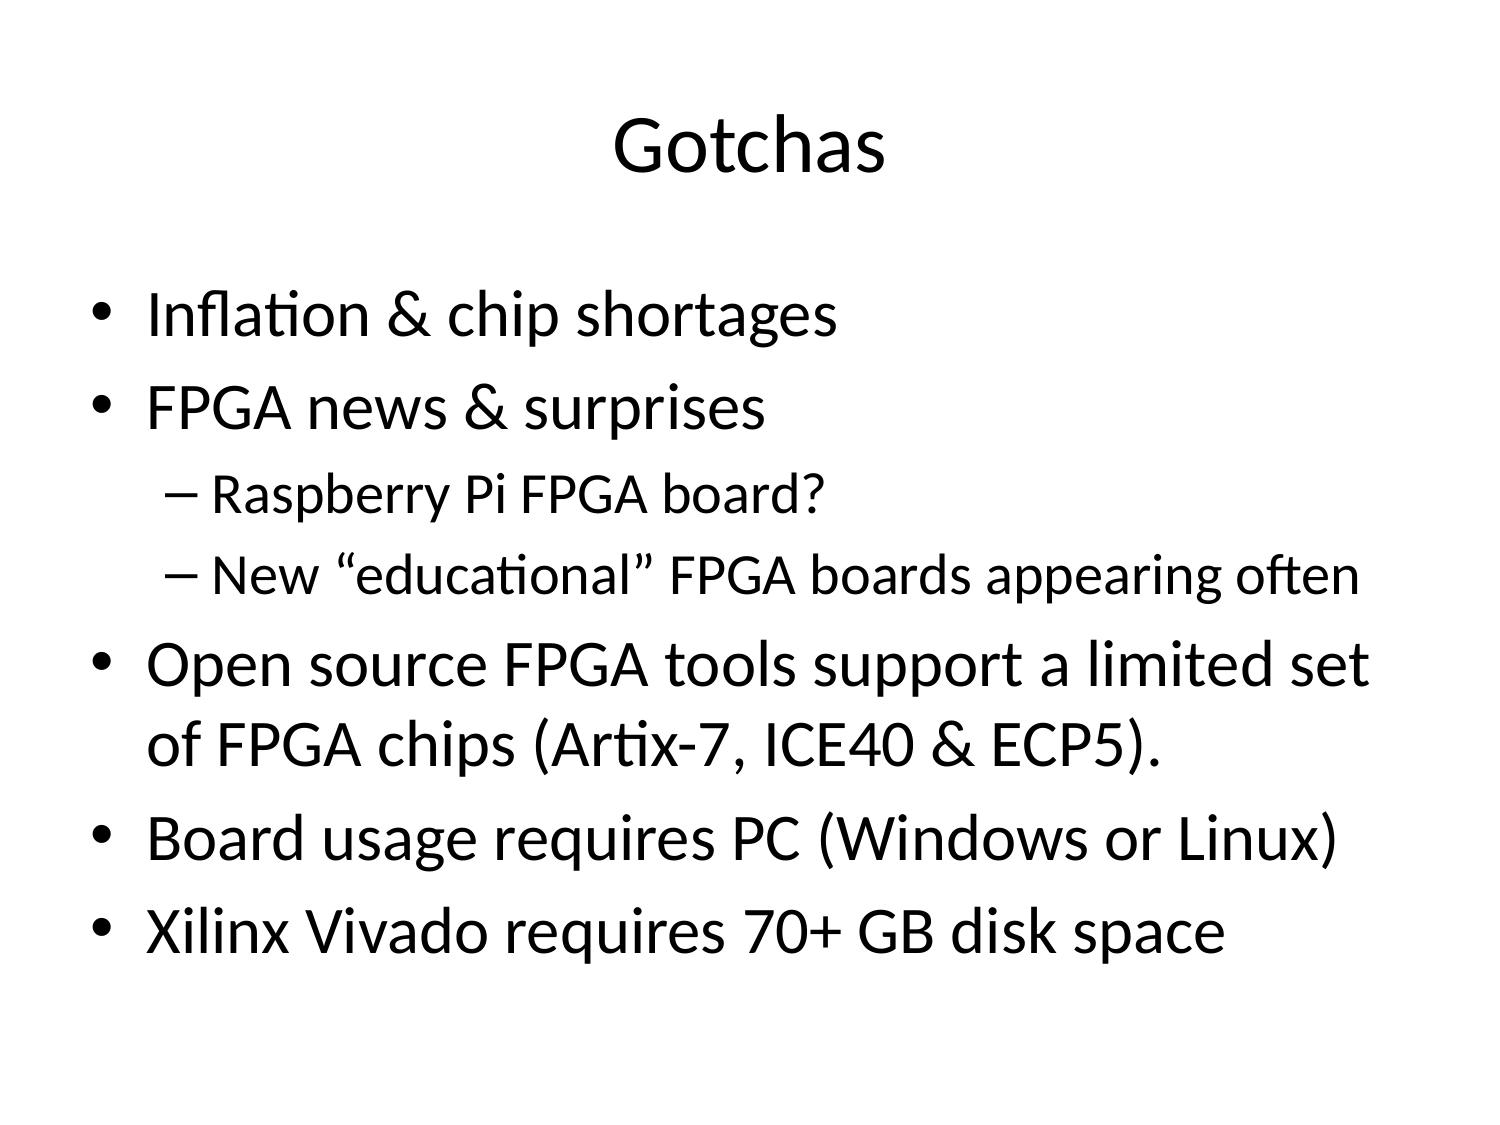

# Gotchas
Inflation & chip shortages
FPGA news & surprises
Raspberry Pi FPGA board?
New “educational” FPGA boards appearing often
Open source FPGA tools support a limited set of FPGA chips (Artix-7, ICE40 & ECP5).
Board usage requires PC (Windows or Linux)
Xilinx Vivado requires 70+ GB disk space